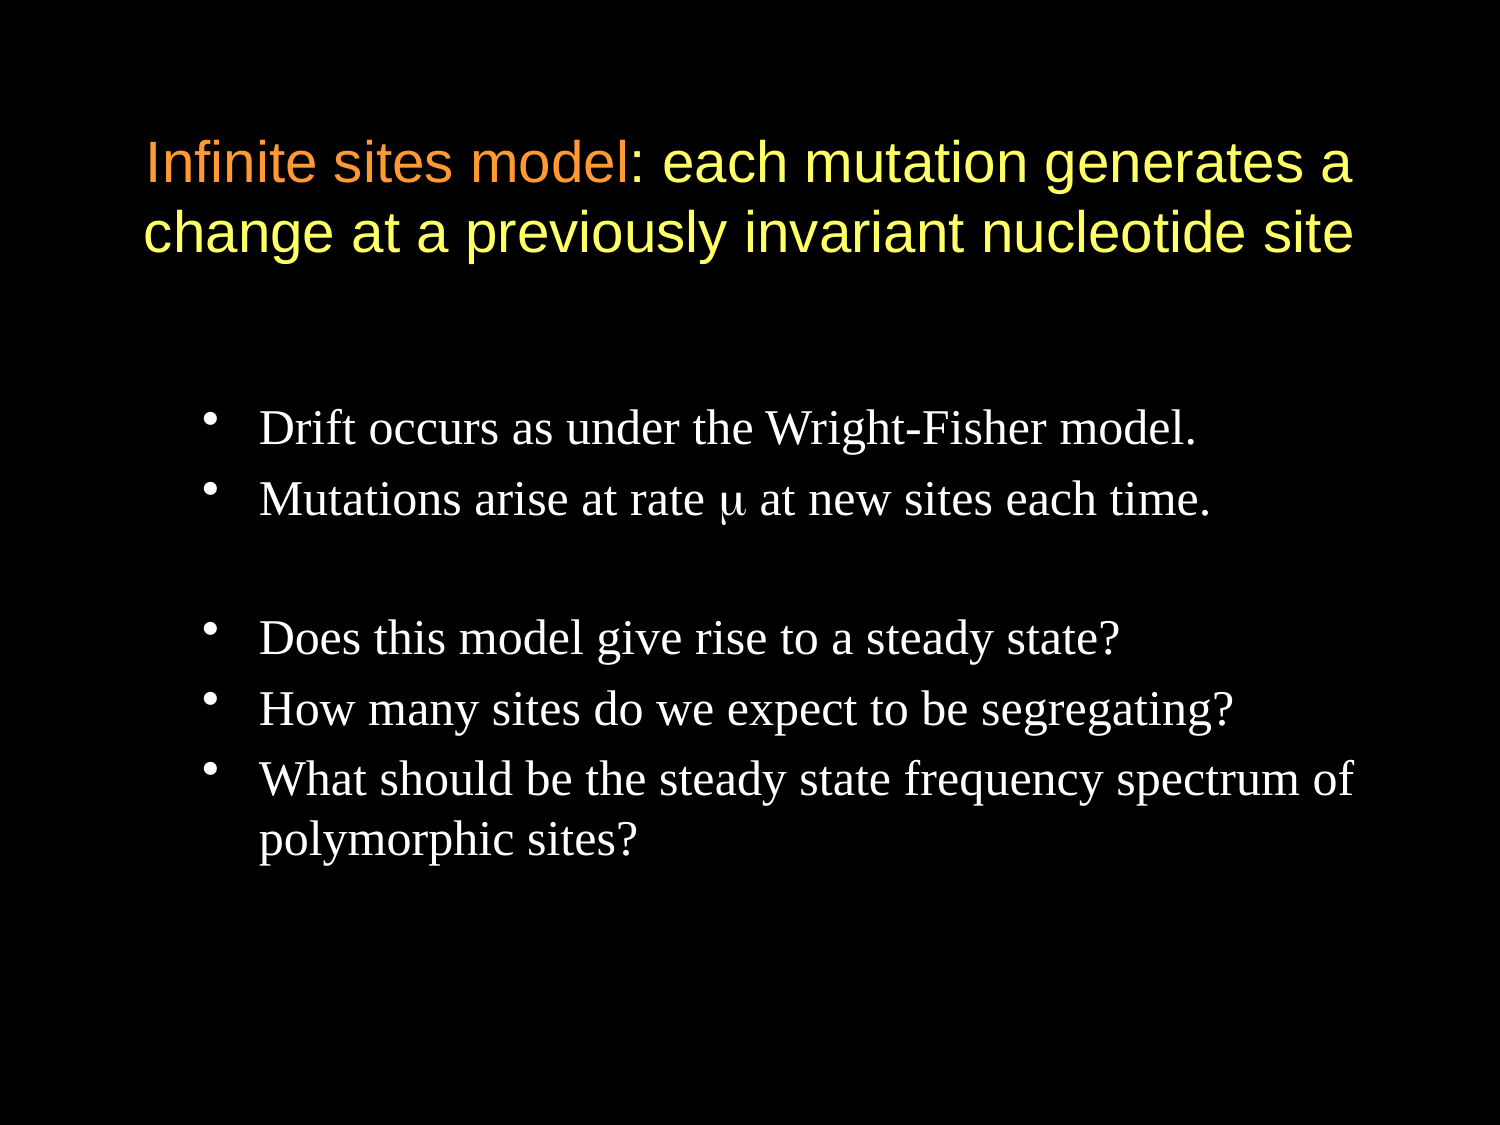

# Infinite sites model: each mutation generates a change at a previously invariant nucleotide site
Drift occurs as under the Wright-Fisher model.
Mutations arise at rate μ at new sites each time.

Does this model give rise to a steady state?
How many sites do we expect to be segregating?
What should be the steady state frequency spectrum of polymorphic sites?